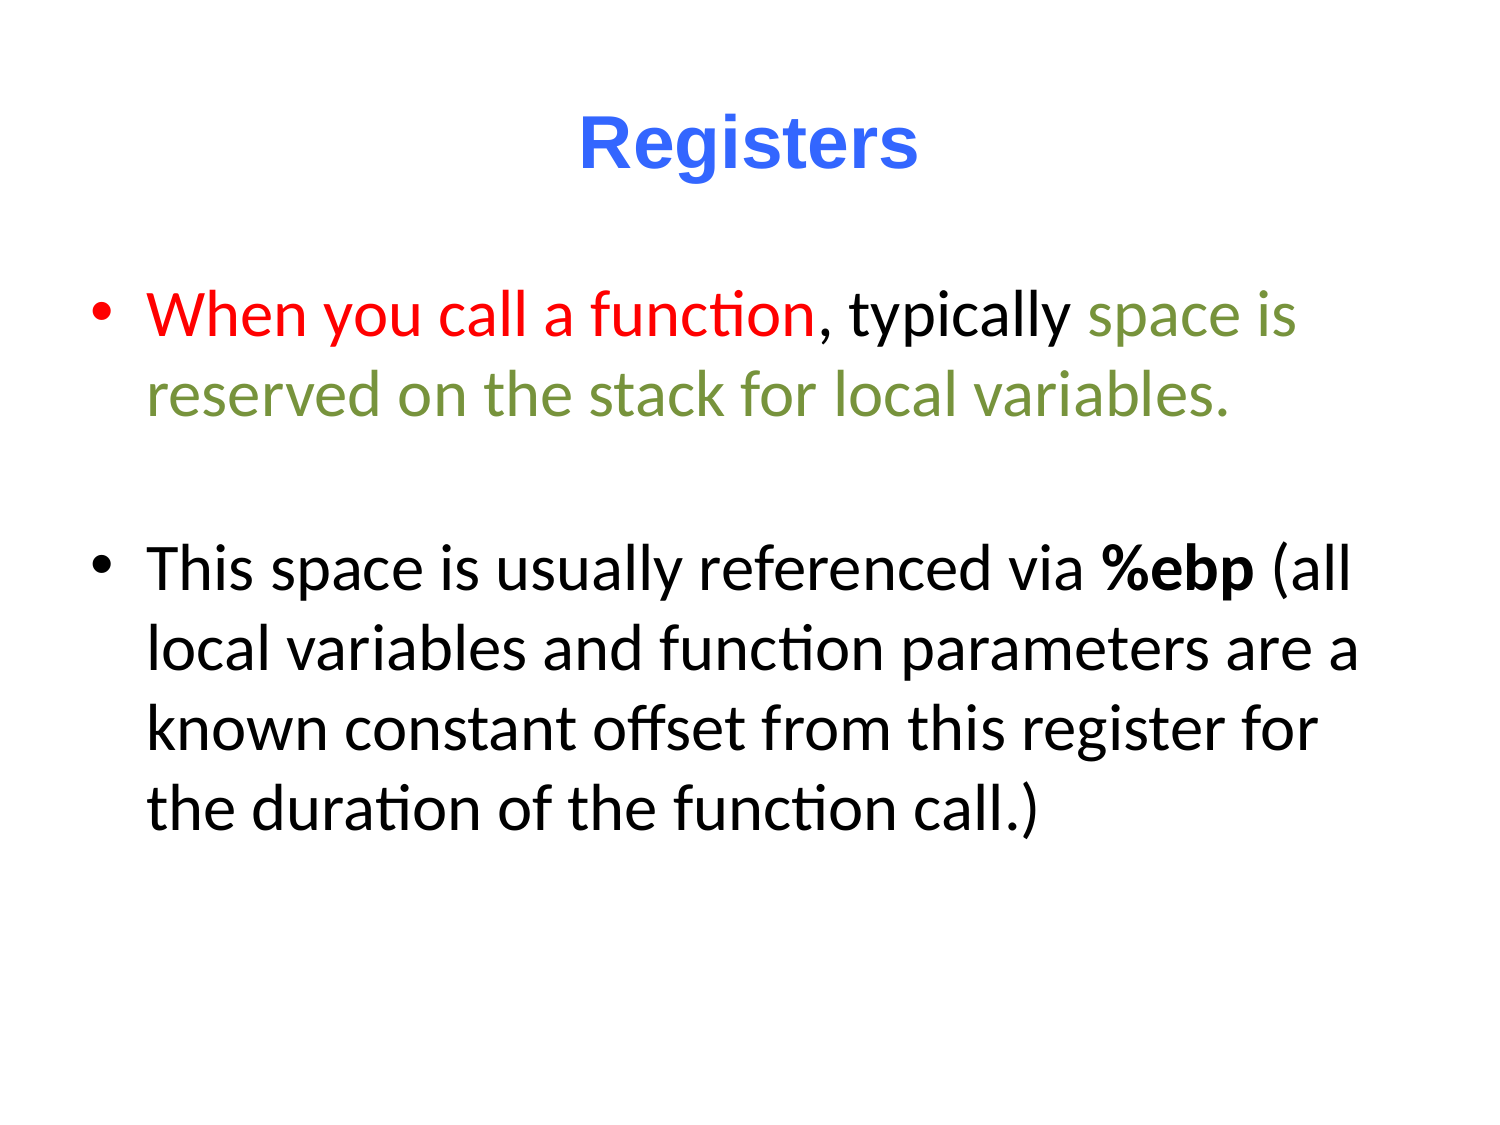

# Registers
When you call a function, typically space is reserved on the stack for local variables.
This space is usually referenced via %ebp (all local variables and function parameters are a known constant offset from this register for the duration of the function call.)